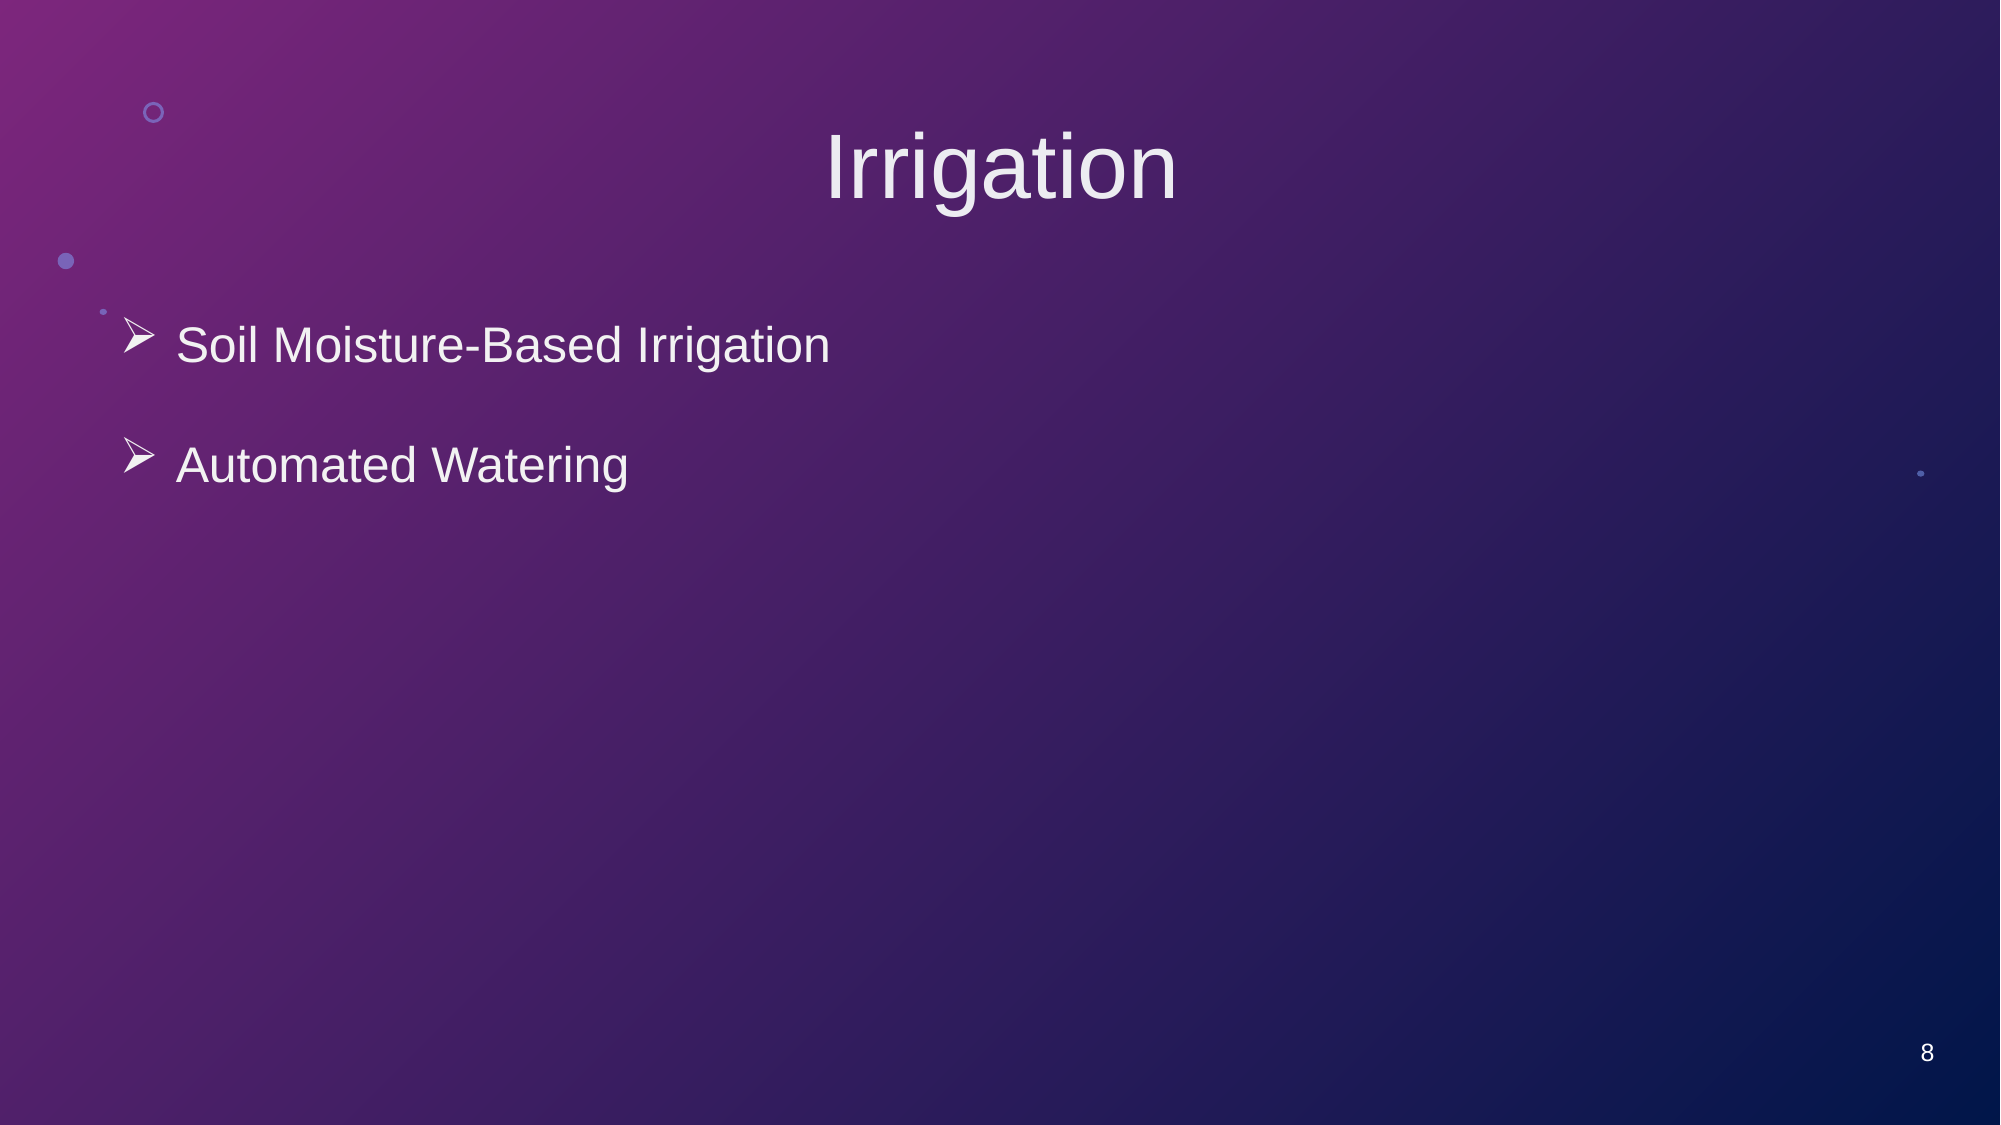

# Irrigation
Soil Moisture-Based Irrigation

Automated Watering

8